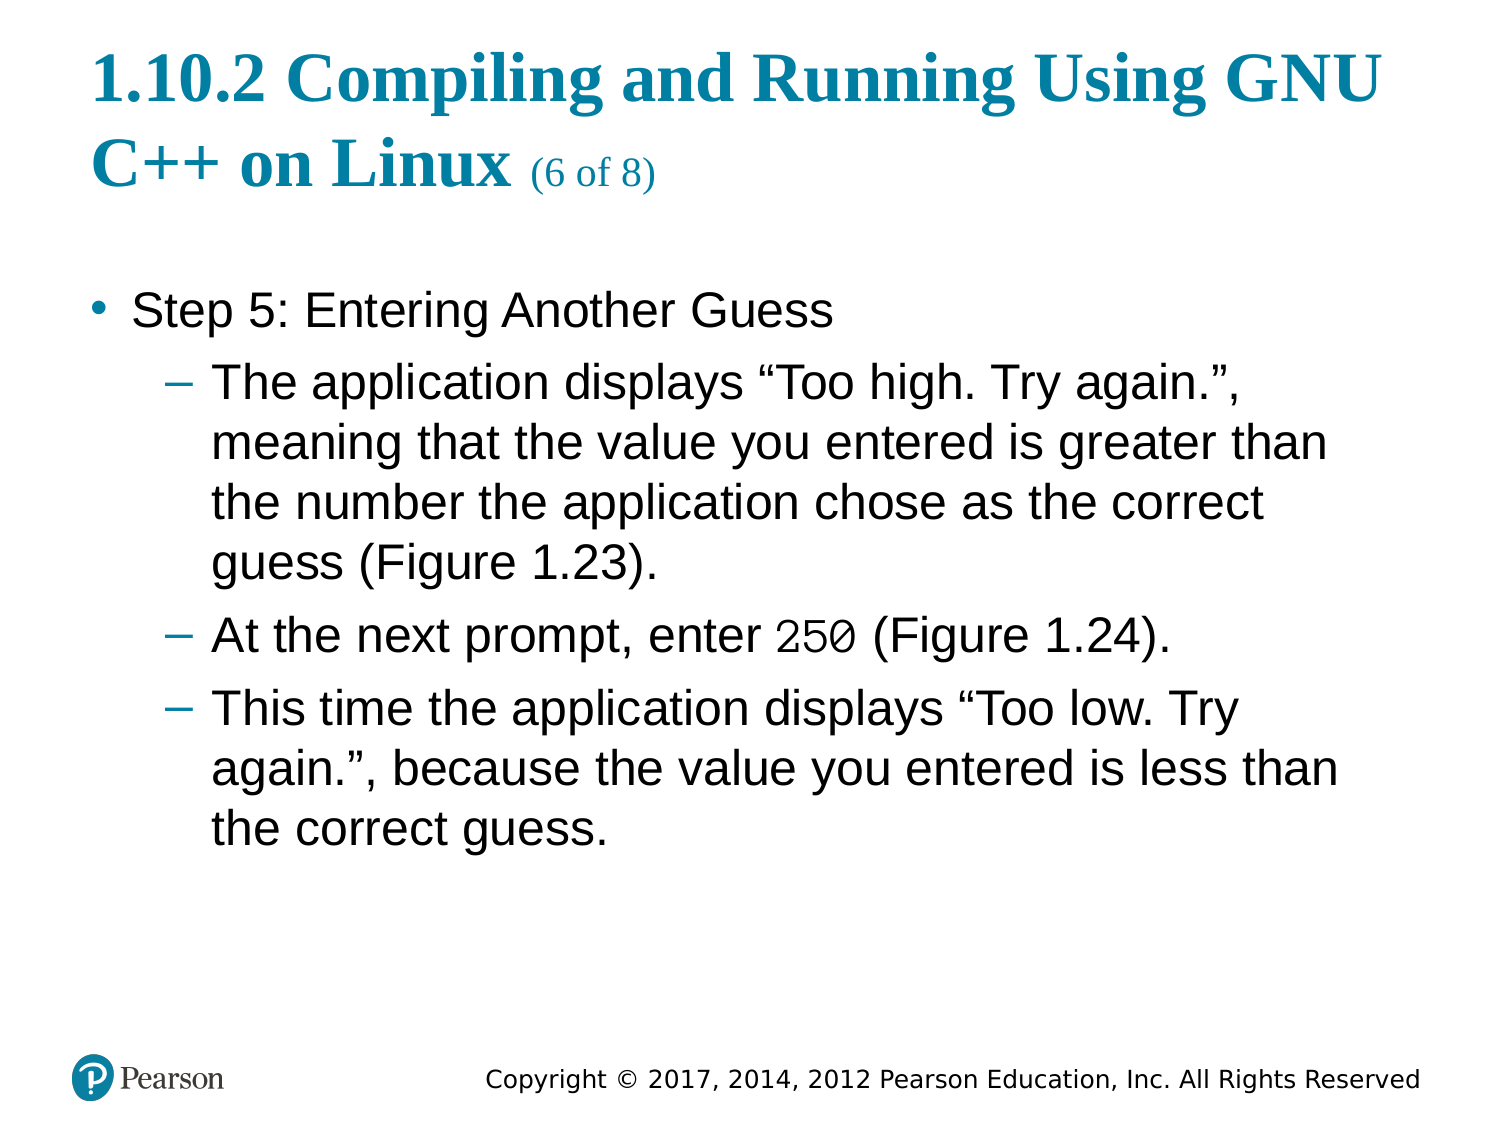

# 1.10.2 Compiling and Running Using G N U C++ on Linux (6 of 8)
Step 5: Entering Another Guess
The application displays “Too high. Try again.”, meaning that the value you entered is greater than the number the application chose as the correct guess (Figure 1.23).
At the next prompt, enter 250 (Figure 1.24).
This time the application displays “Too low. Try again.”, because the value you entered is less than the correct guess.